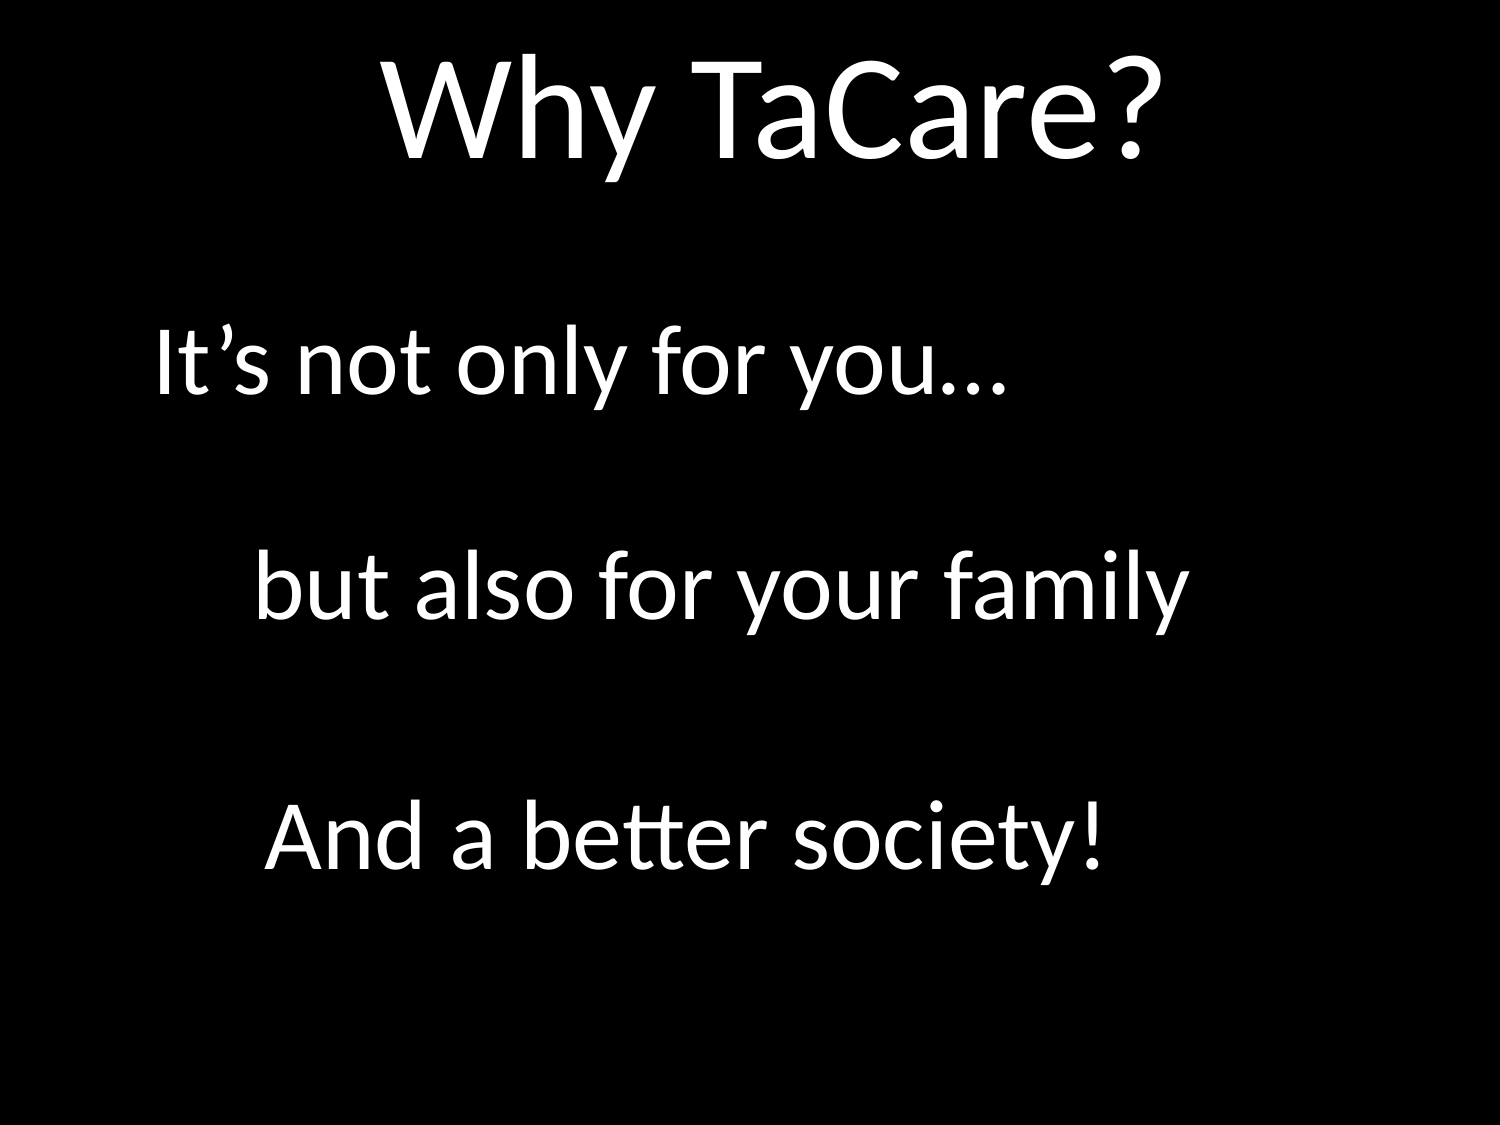

Why TaCare?
It’s not only for you…
but also for your family
And a better society!